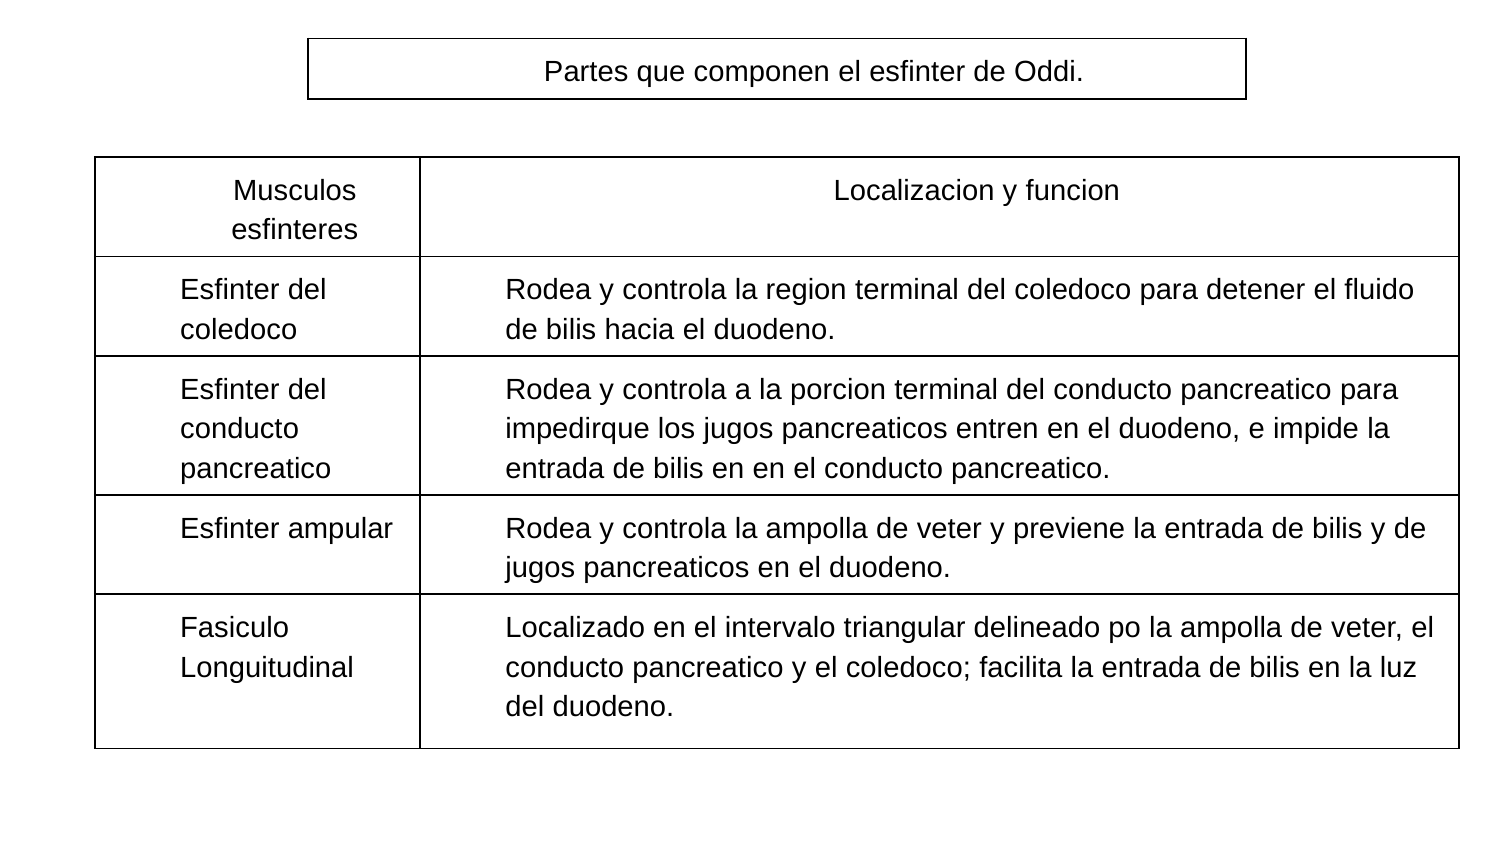

| Partes que componen el esfinter de Oddi. |
| --- |
| Musculos esfinteres | Localizacion y funcion |
| --- | --- |
| Esfinter del coledoco | Rodea y controla la region terminal del coledoco para detener el fluido de bilis hacia el duodeno. |
| Esfinter del conducto pancreatico | Rodea y controla a la porcion terminal del conducto pancreatico para impedirque los jugos pancreaticos entren en el duodeno, e impide la entrada de bilis en en el conducto pancreatico. |
| Esfinter ampular | Rodea y controla la ampolla de veter y previene la entrada de bilis y de jugos pancreaticos en el duodeno. |
| Fasiculo Longuitudinal | Localizado en el intervalo triangular delineado po la ampolla de veter, el conducto pancreatico y el coledoco; facilita la entrada de bilis en la luz del duodeno. |